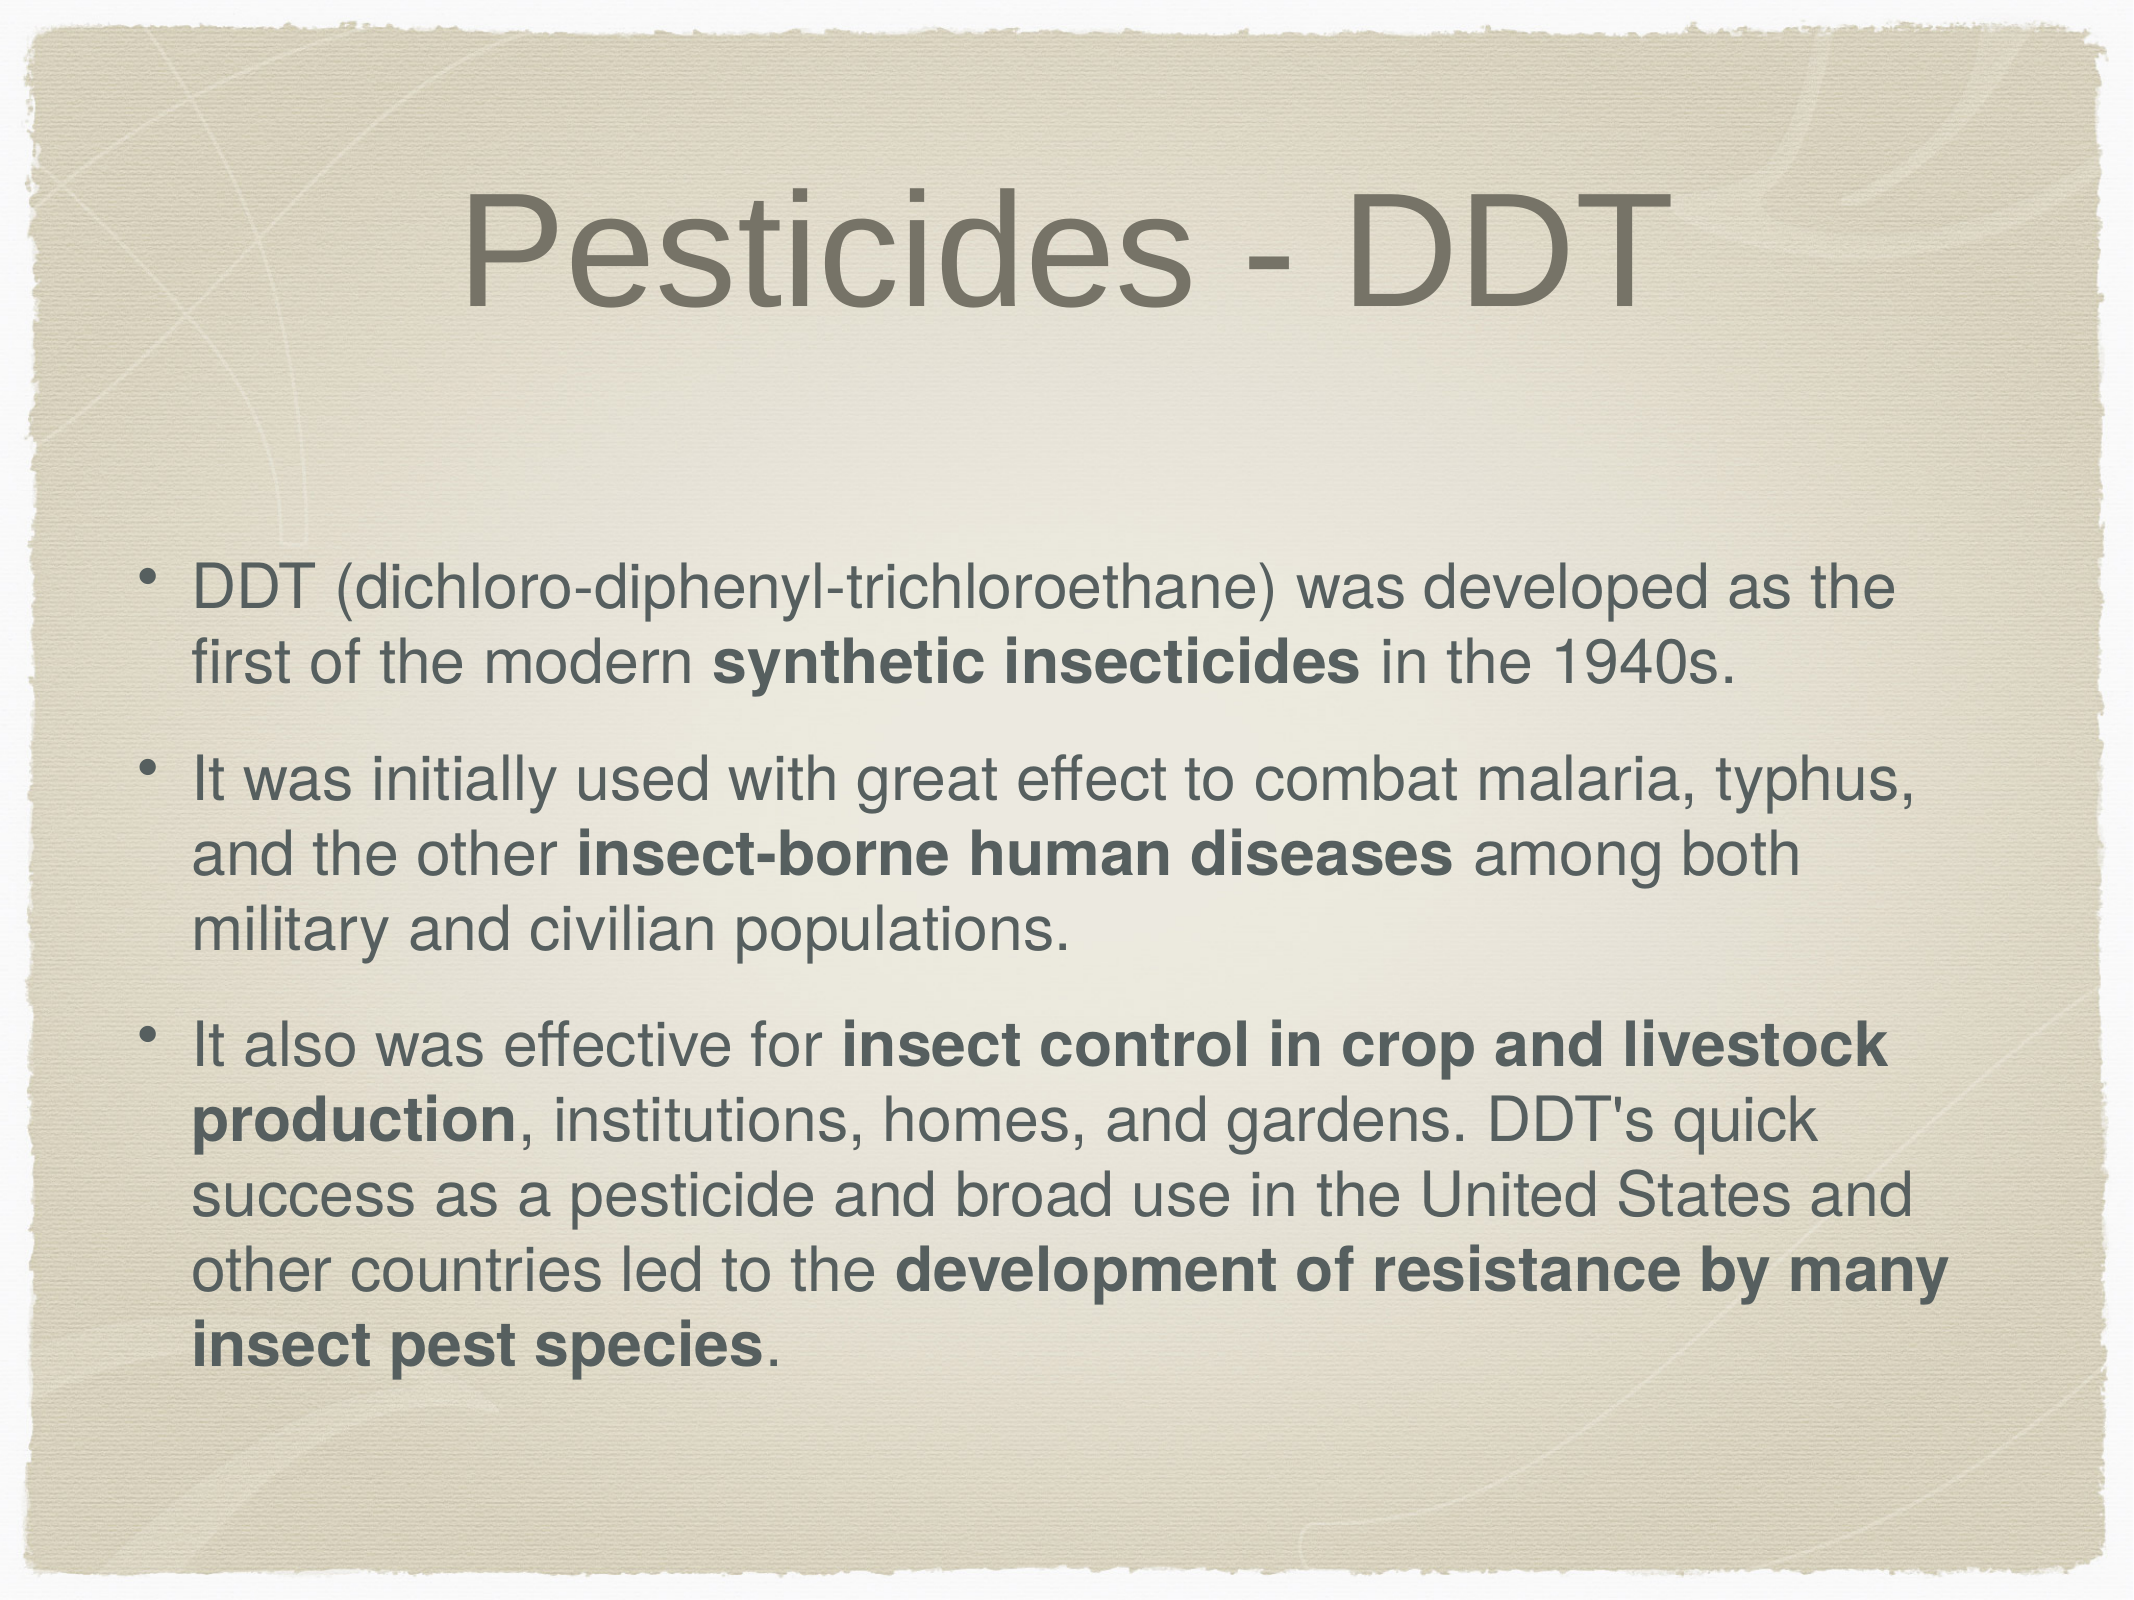

# Pesticides - DDT
DDT (dichloro-diphenyl-trichloroethane) was developed as the first of the modern synthetic insecticides in the 1940s.
It was initially used with great effect to combat malaria, typhus, and the other insect-borne human diseases among both military and civilian populations.
It also was effective for insect control in crop and livestock production, institutions, homes, and gardens. DDT's quick success as a pesticide and broad use in the United States and other countries led to the development of resistance by many insect pest species.